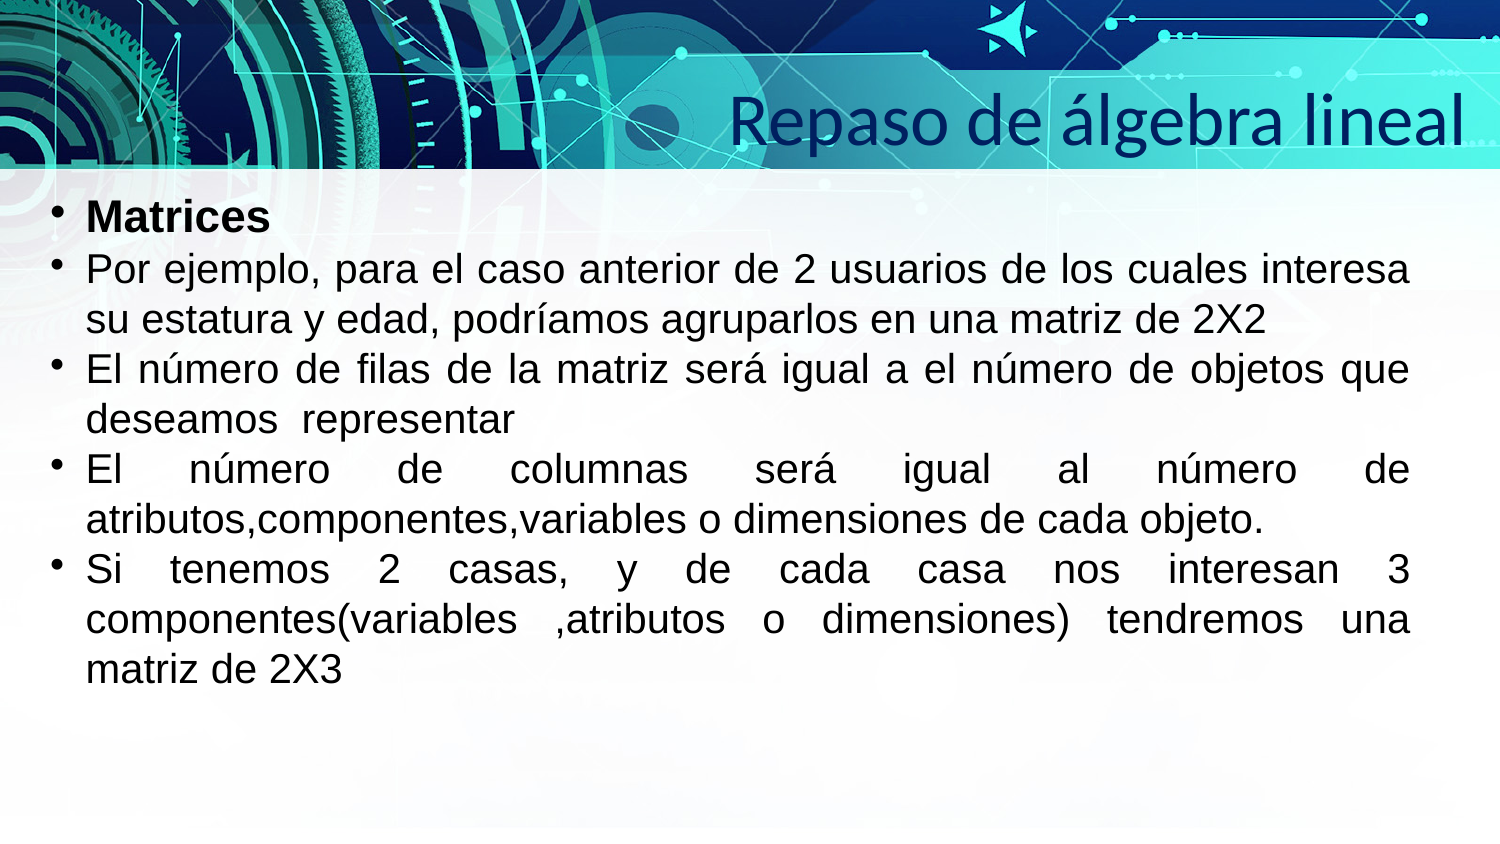

Repaso de álgebra lineal
Matrices
Por ejemplo, para el caso anterior de 2 usuarios de los cuales interesa su estatura y edad, podríamos agruparlos en una matriz de 2X2
El número de filas de la matriz será igual a el número de objetos que deseamos  representar
El número de columnas será igual al número de atributos,componentes,variables o dimensiones de cada objeto.
Si tenemos 2 casas, y de cada casa nos interesan 3 componentes(variables ,atributos o dimensiones) tendremos una matriz de 2X3